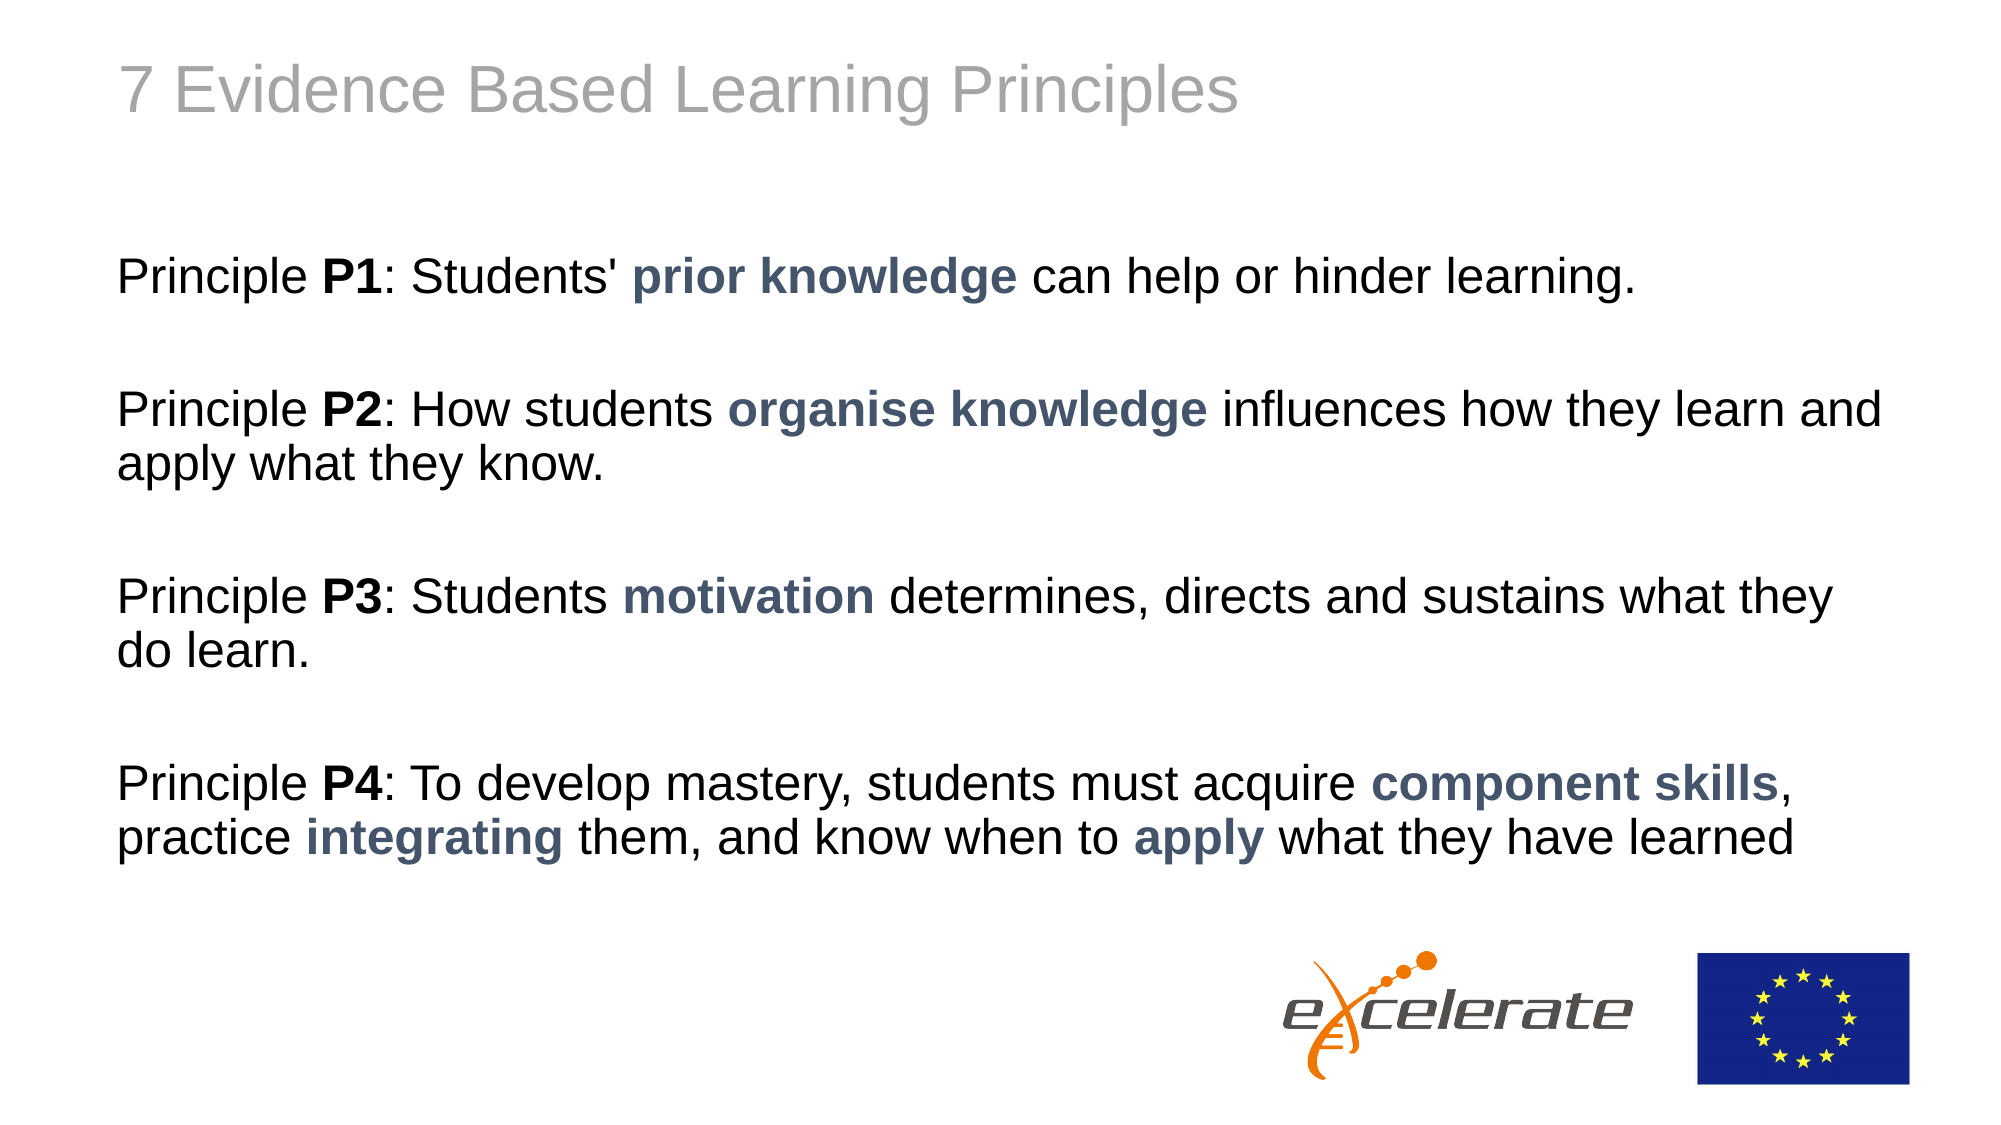

# 7 Evidence Based Learning Principles
Principle P1: Students' prior knowledge can help or hinder learning.

Principle P2: How students organise knowledge influences how they learn and apply what they know.

Principle P3: Students motivation determines, directs and sustains what they do learn.

Principle P4: To develop mastery, students must acquire component skills, practice integrating them, and know when to apply what they have learned